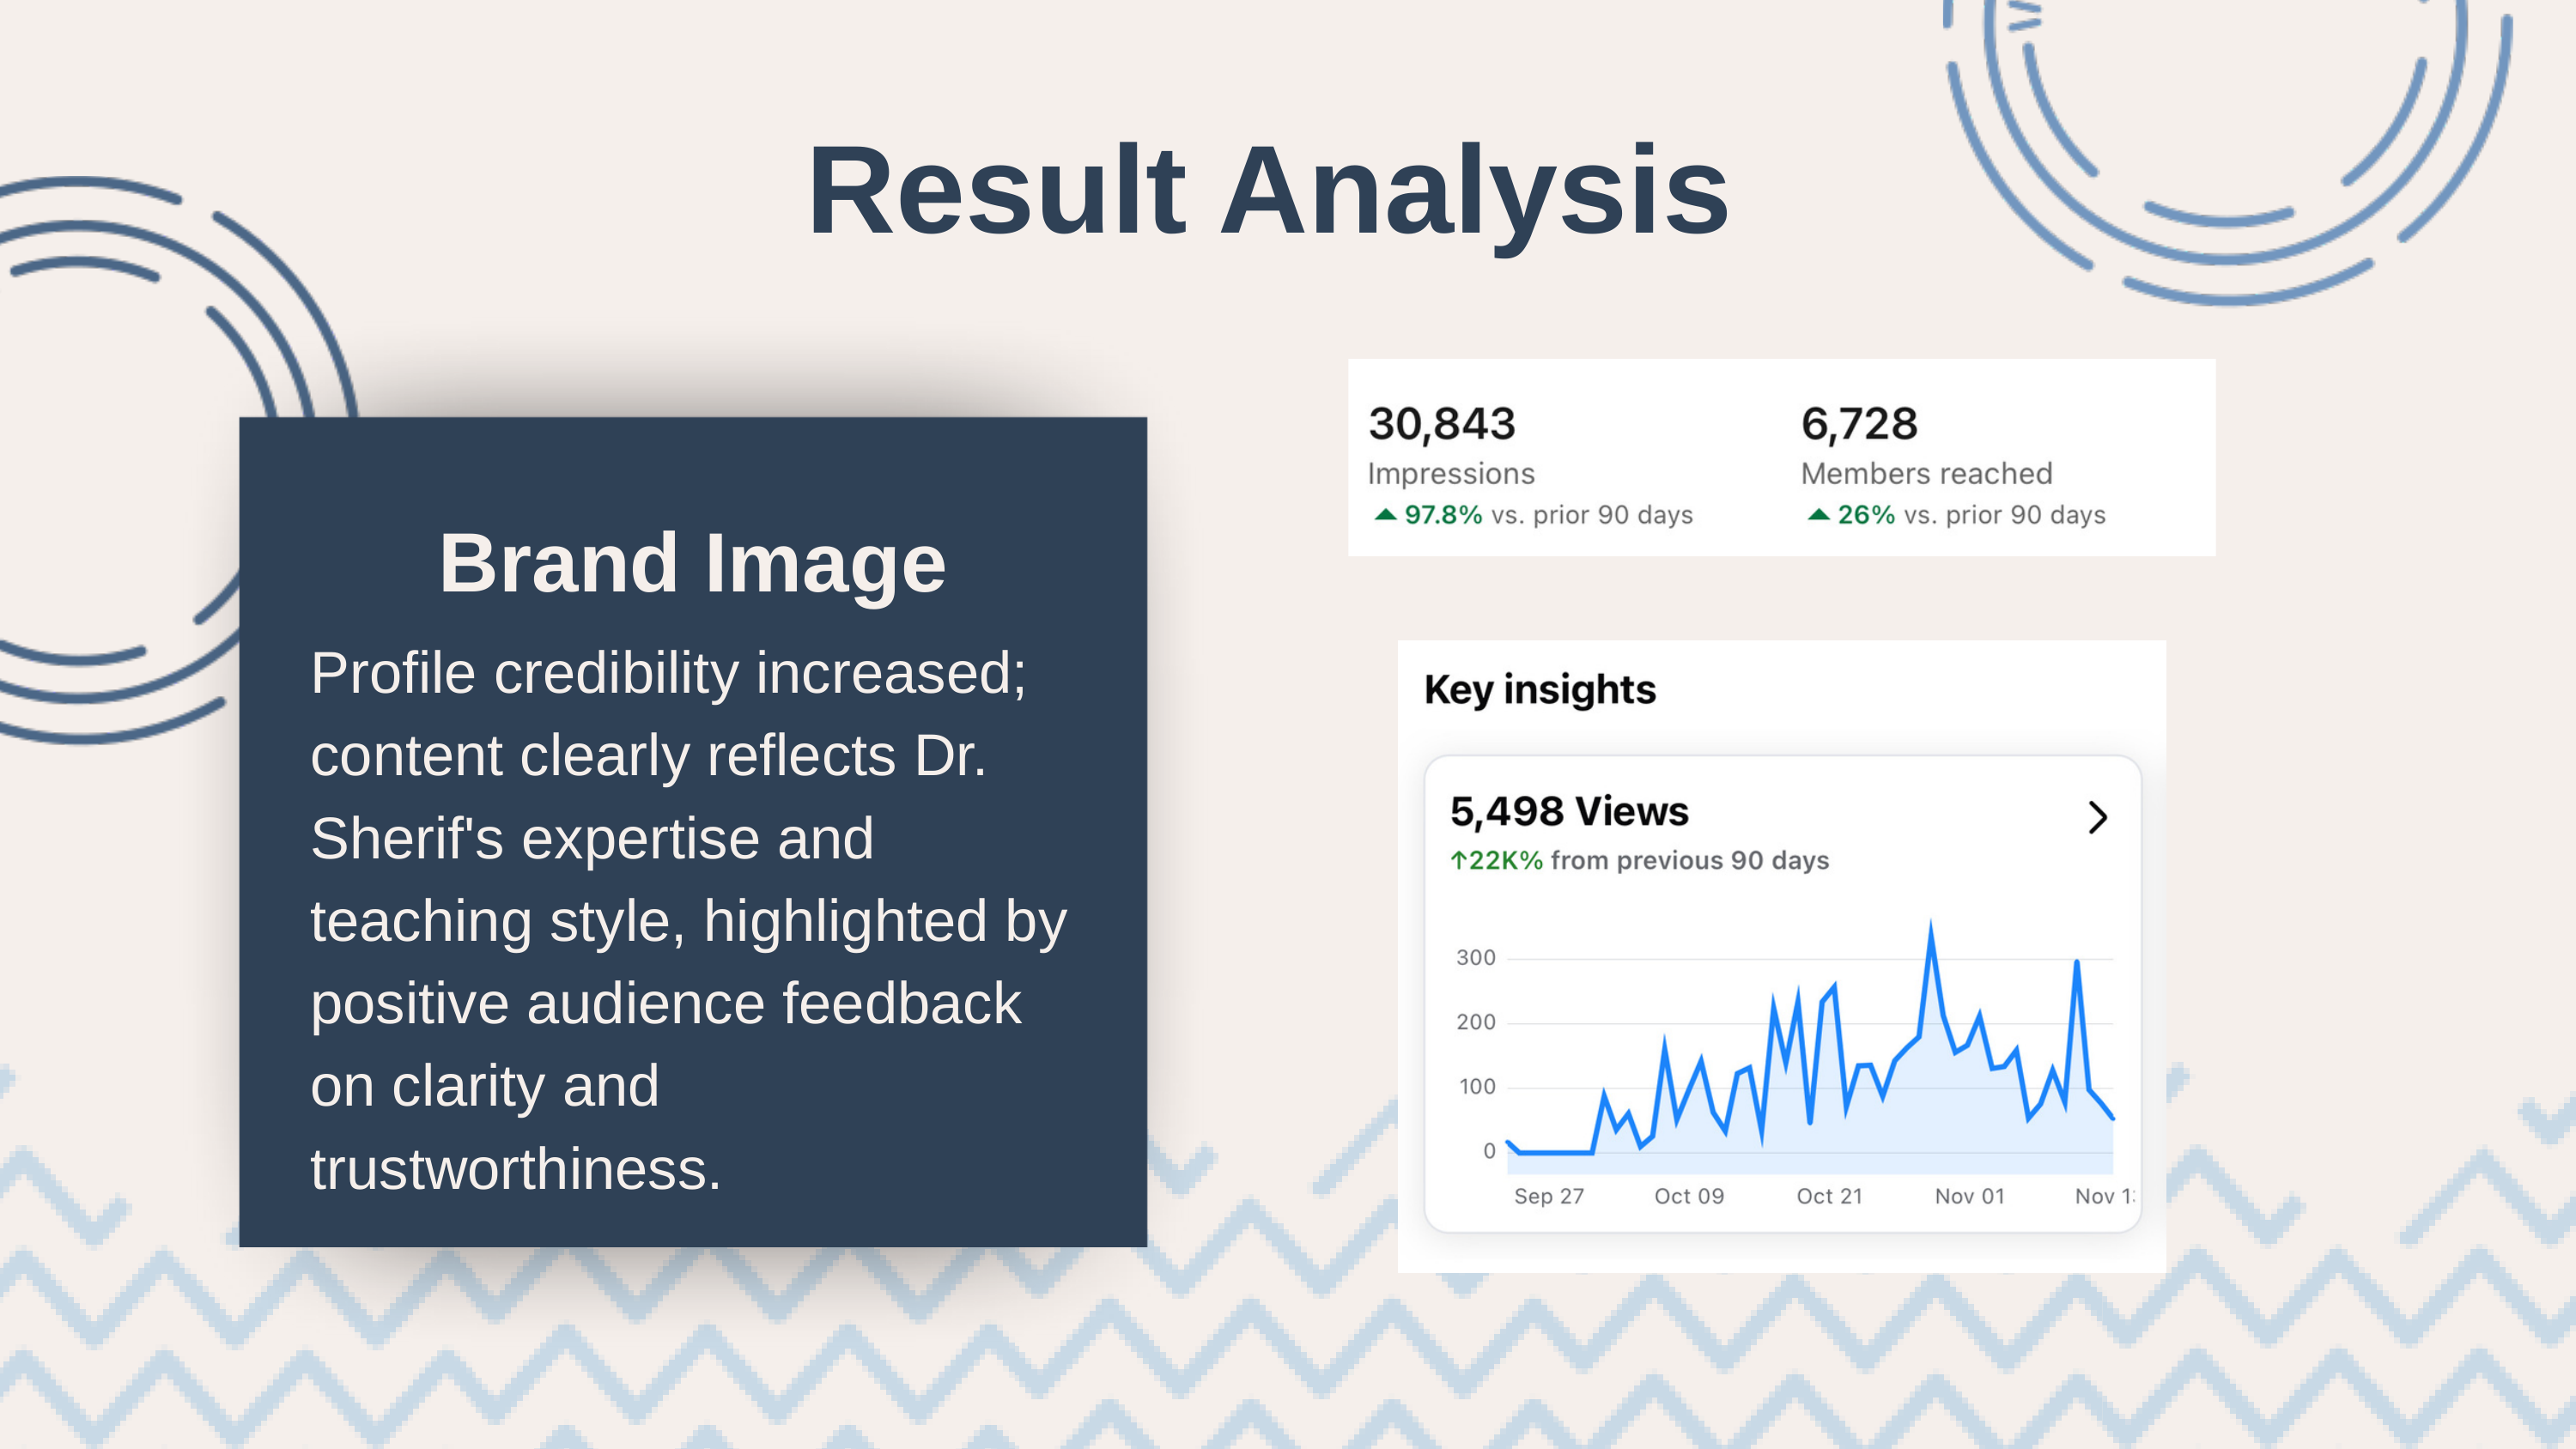

Result Analysis

Brand Image
Profile credibility increased; content clearly reflects Dr. Sherif's expertise and teaching style, highlighted by positive audience feedback on clarity and trustworthiness.